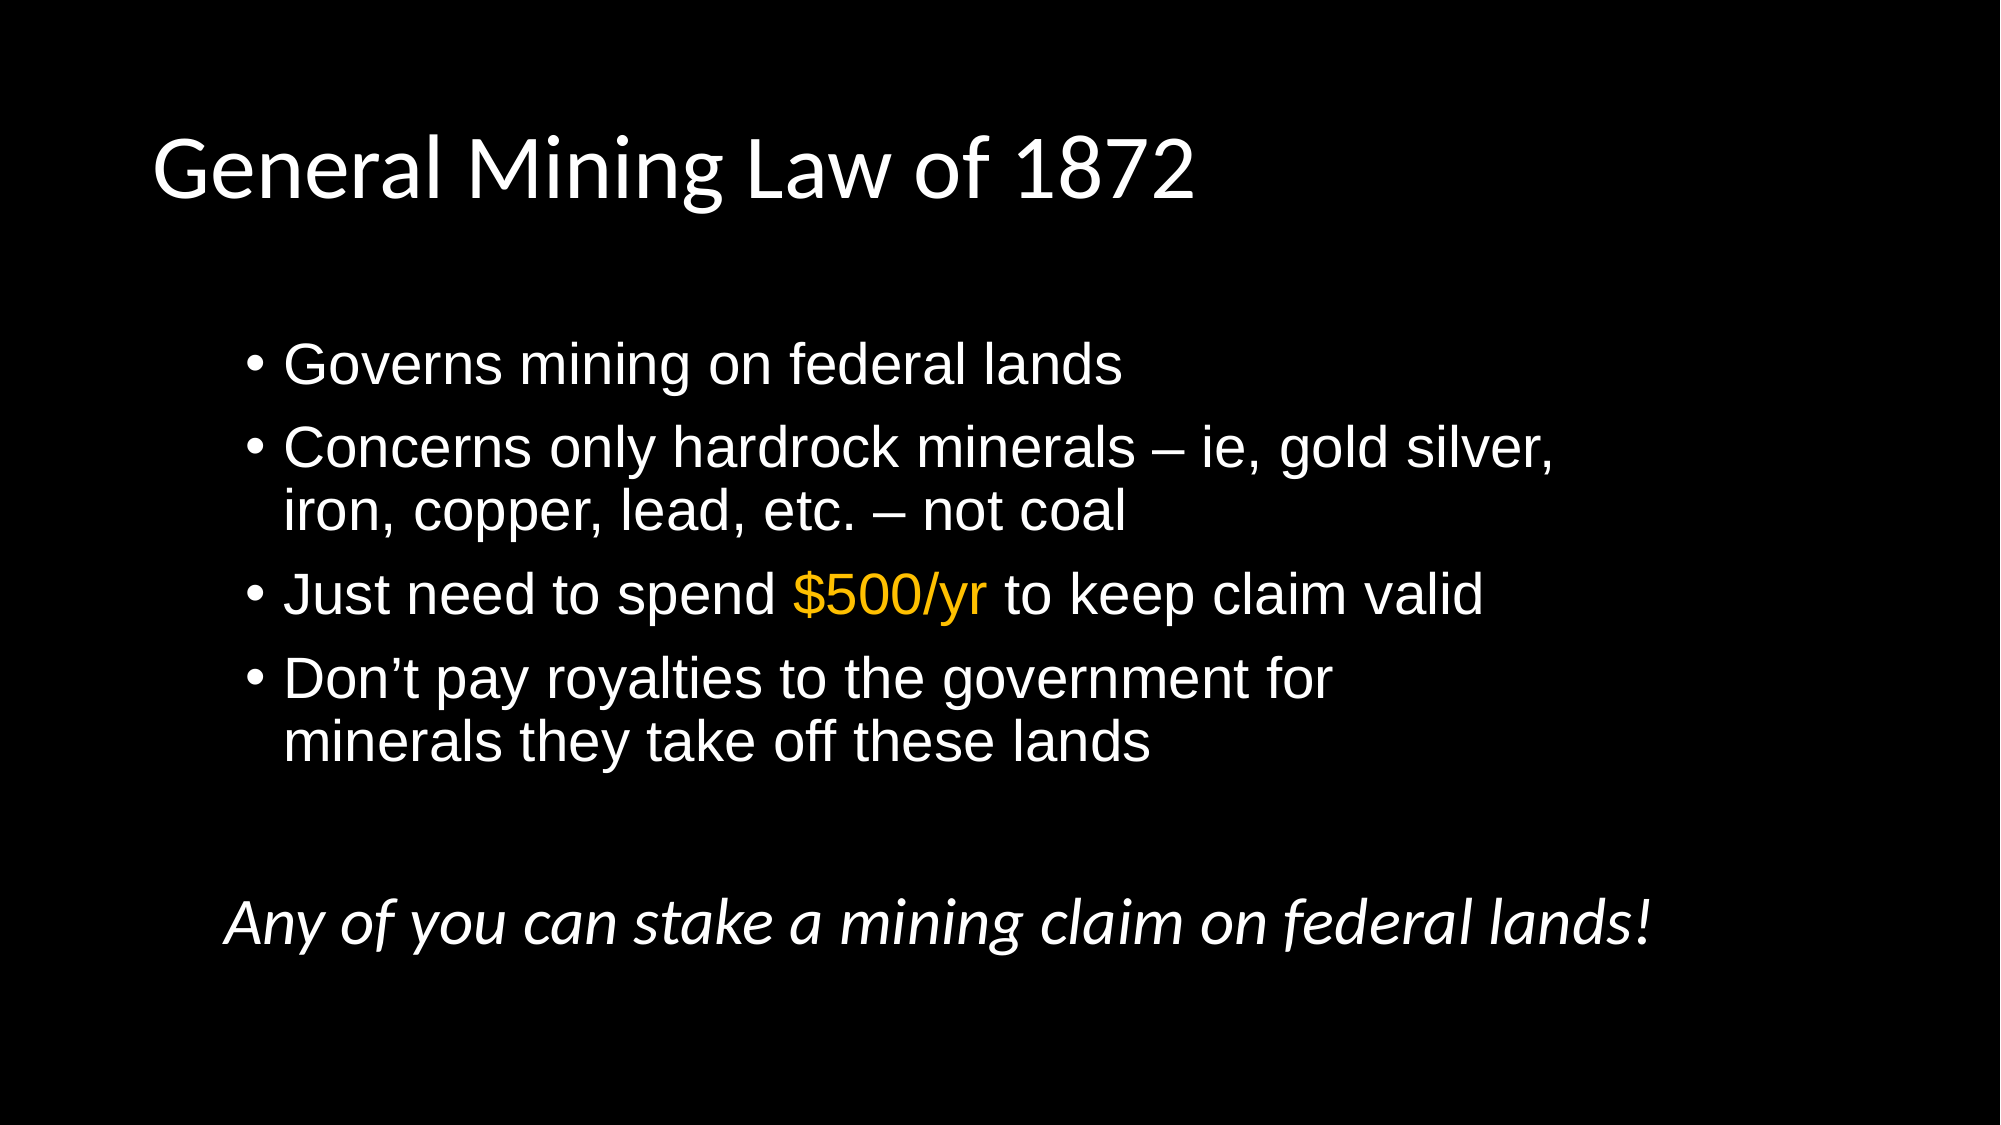

# General Mining Law of 1872
Governs mining on federal lands
Concerns only hardrock minerals – ie, gold silver, iron, copper, lead, etc. – not coal
Just need to spend $500/yr to keep claim valid
Don’t pay royalties to the government for minerals they take off these lands
Any of you can stake a mining claim on federal lands!